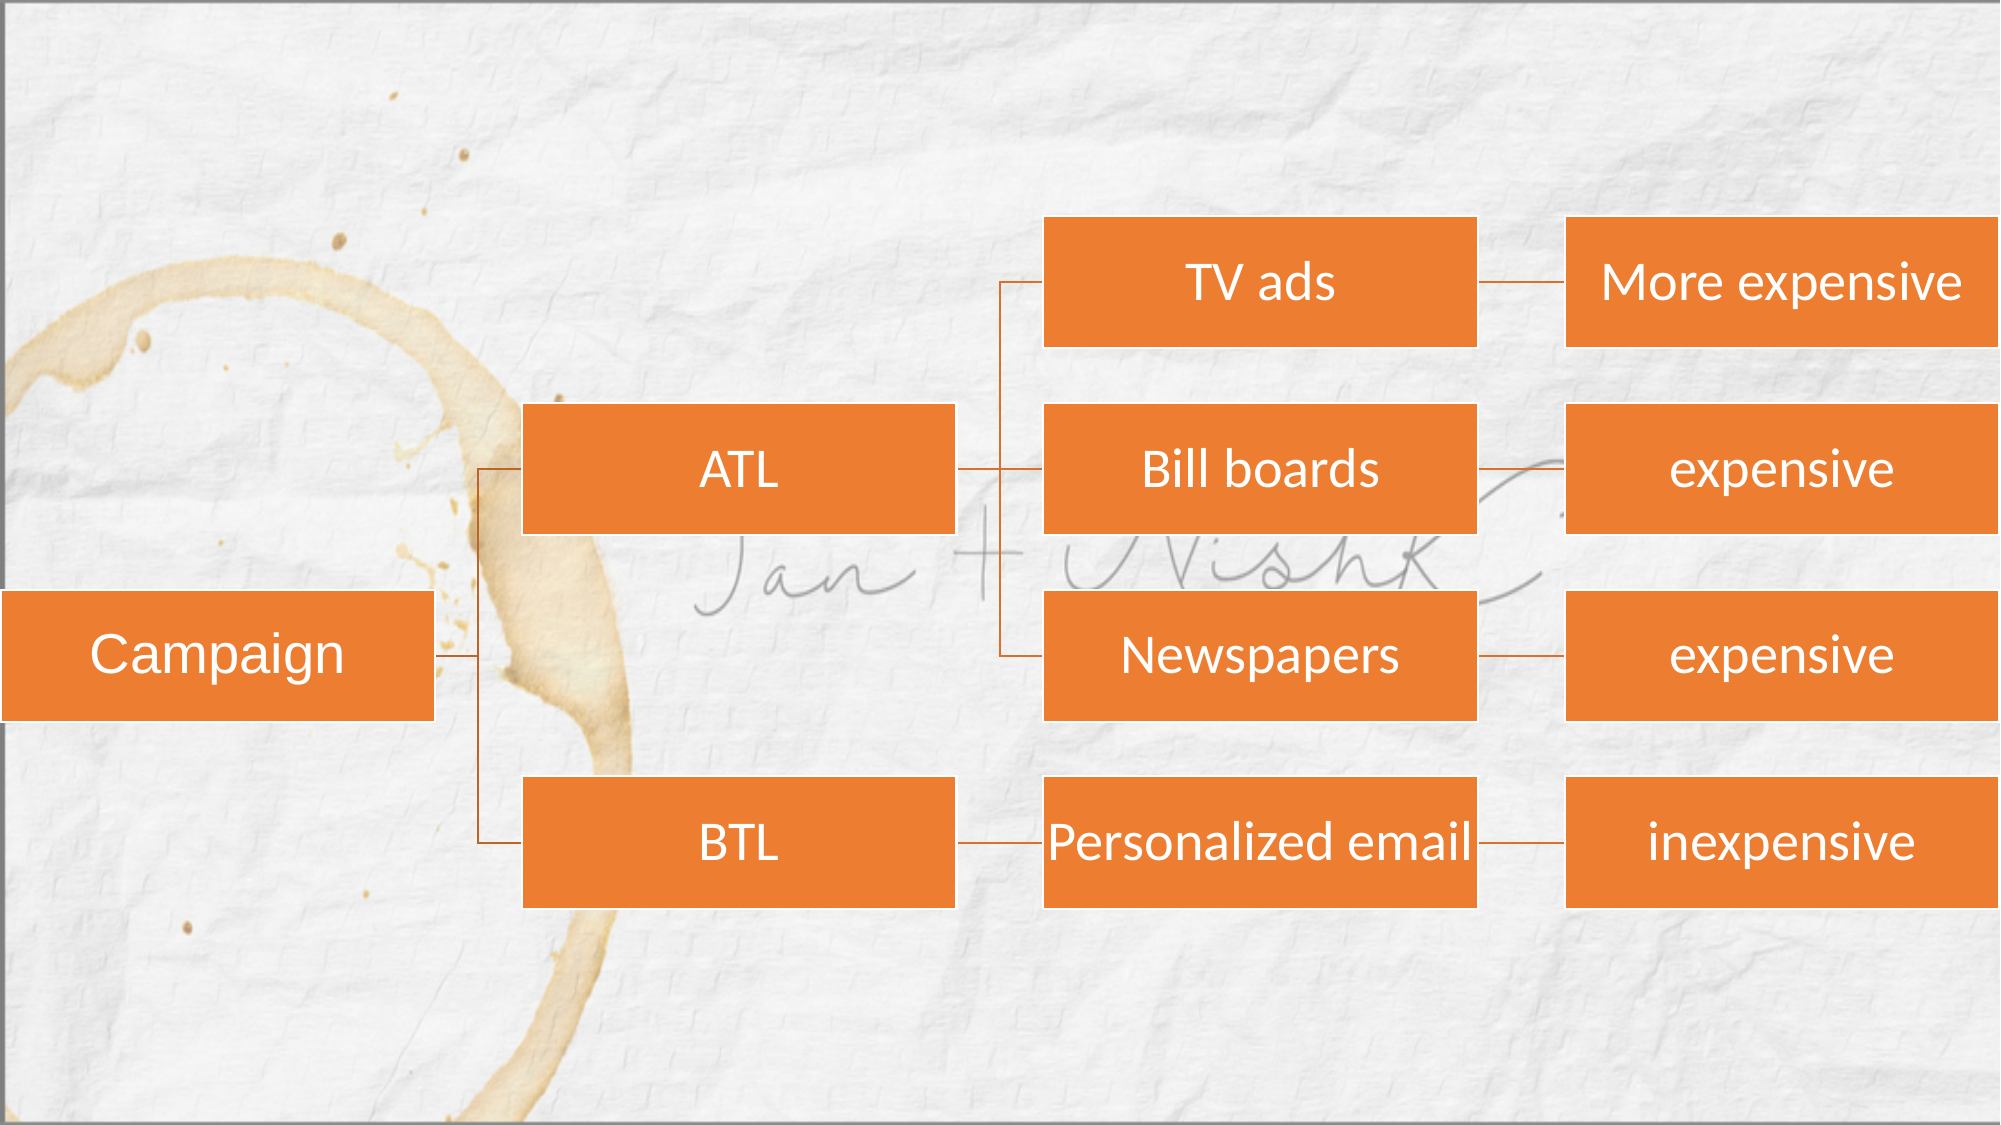

Campaign
ATL
TV ads
More expensive
Bill boards
expensive
Newspapers
expensive
BTL
Personalized email
inexpensive